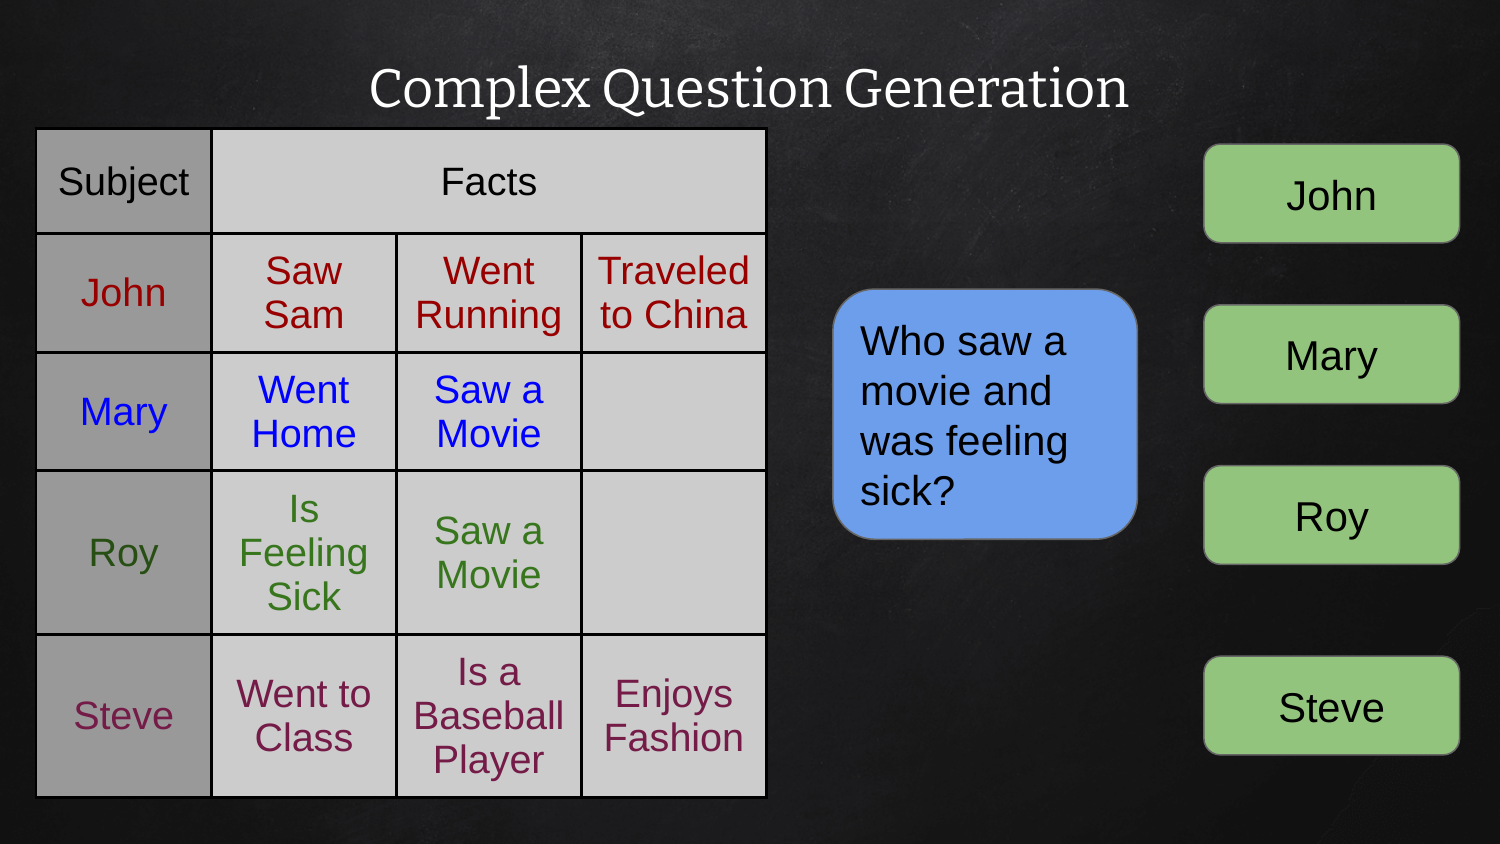

# Complex Question Generation
| Subject | Facts |  |  |
| --- | --- | --- | --- |
| John | Saw Sam | Went Running | Traveled to China |
| Mary | Went Home | Saw a Movie |  |
| Roy | Is Feeling Sick | Saw a Movie |  |
| Steve | Went to Class | Is a Baseball Player | Enjoys Fashion |

John

Who saw a movie and was feeling sick?

Mary

Roy

Steve